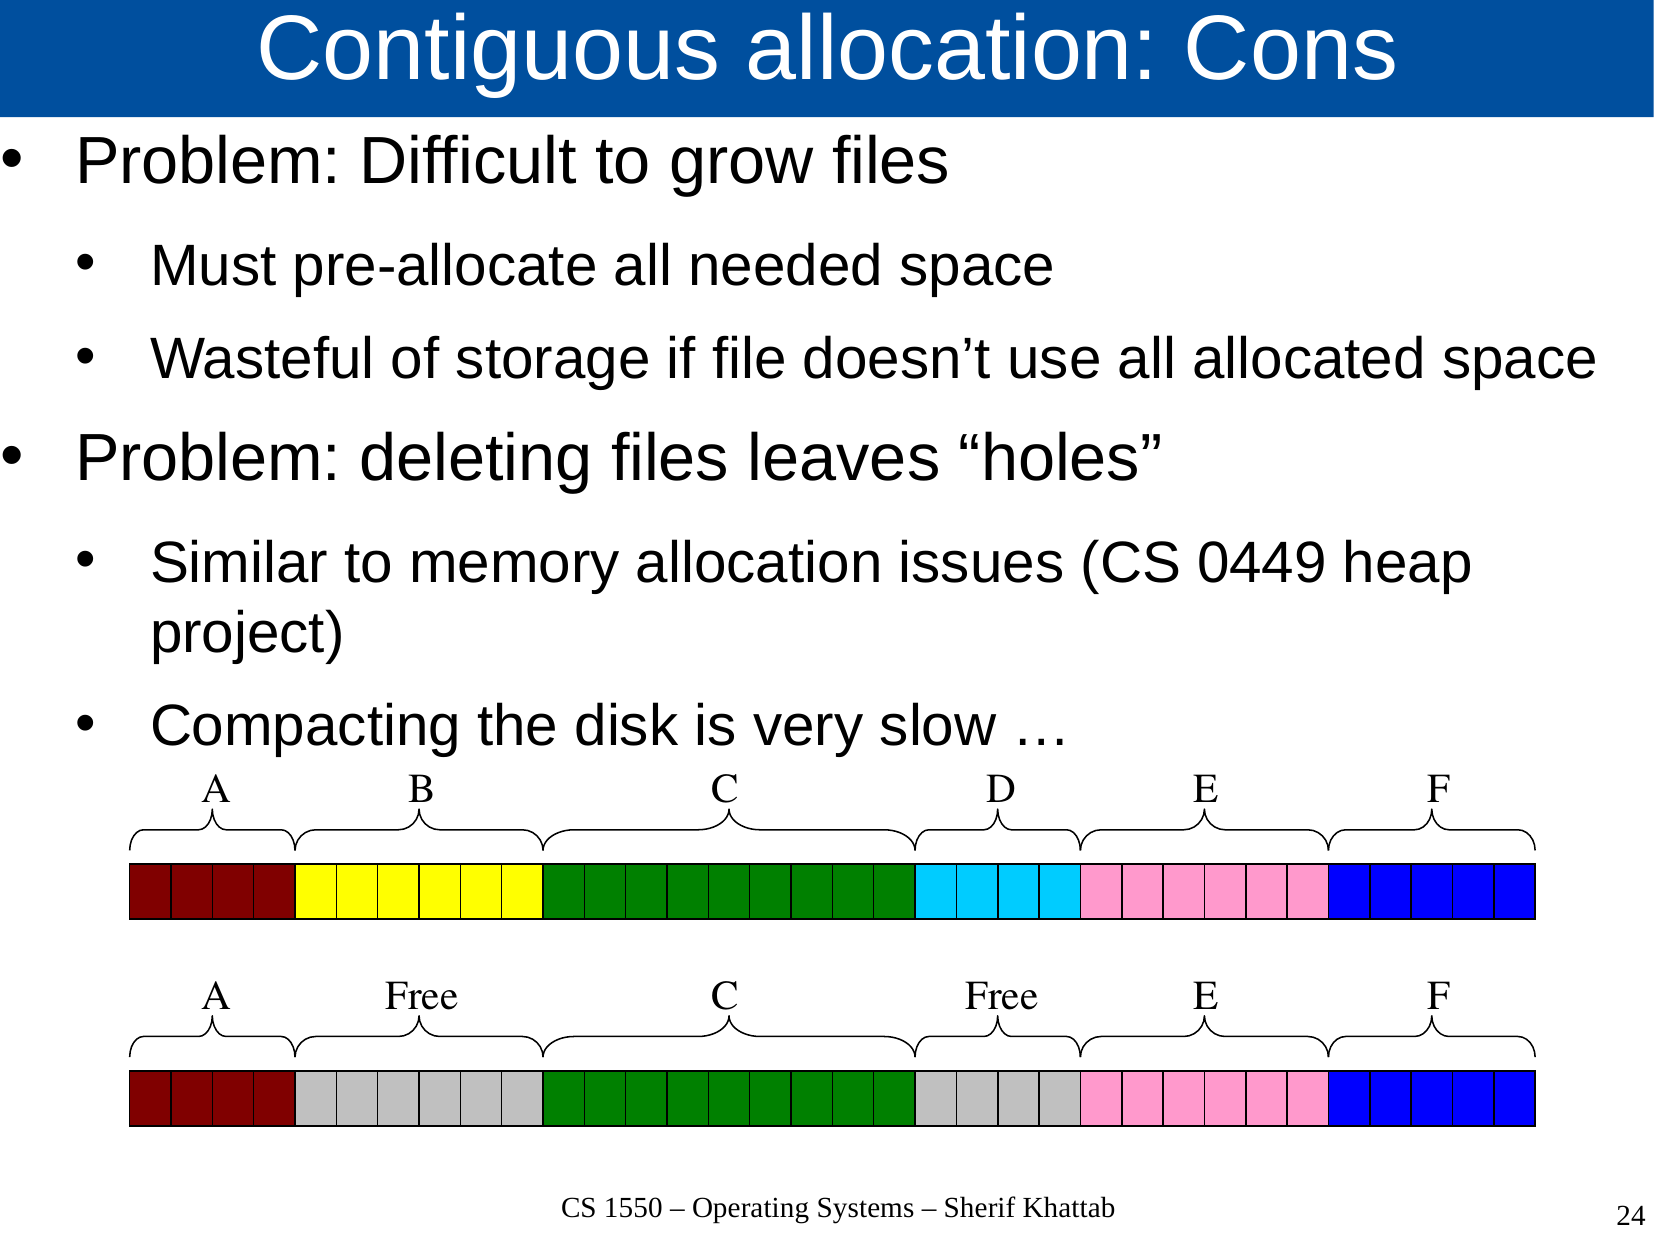

# Contiguous allocation: Cons
Problem: Difficult to grow files
Must pre-allocate all needed space
Wasteful of storage if file doesn’t use all allocated space
Problem: deleting files leaves “holes”
Similar to memory allocation issues (CS 0449 heap project)
Compacting the disk is very slow …

A
B
C
D
E
F

A
Free
C
Free
E
F

CS 1550 – Operating Systems – Sherif Khattab
24